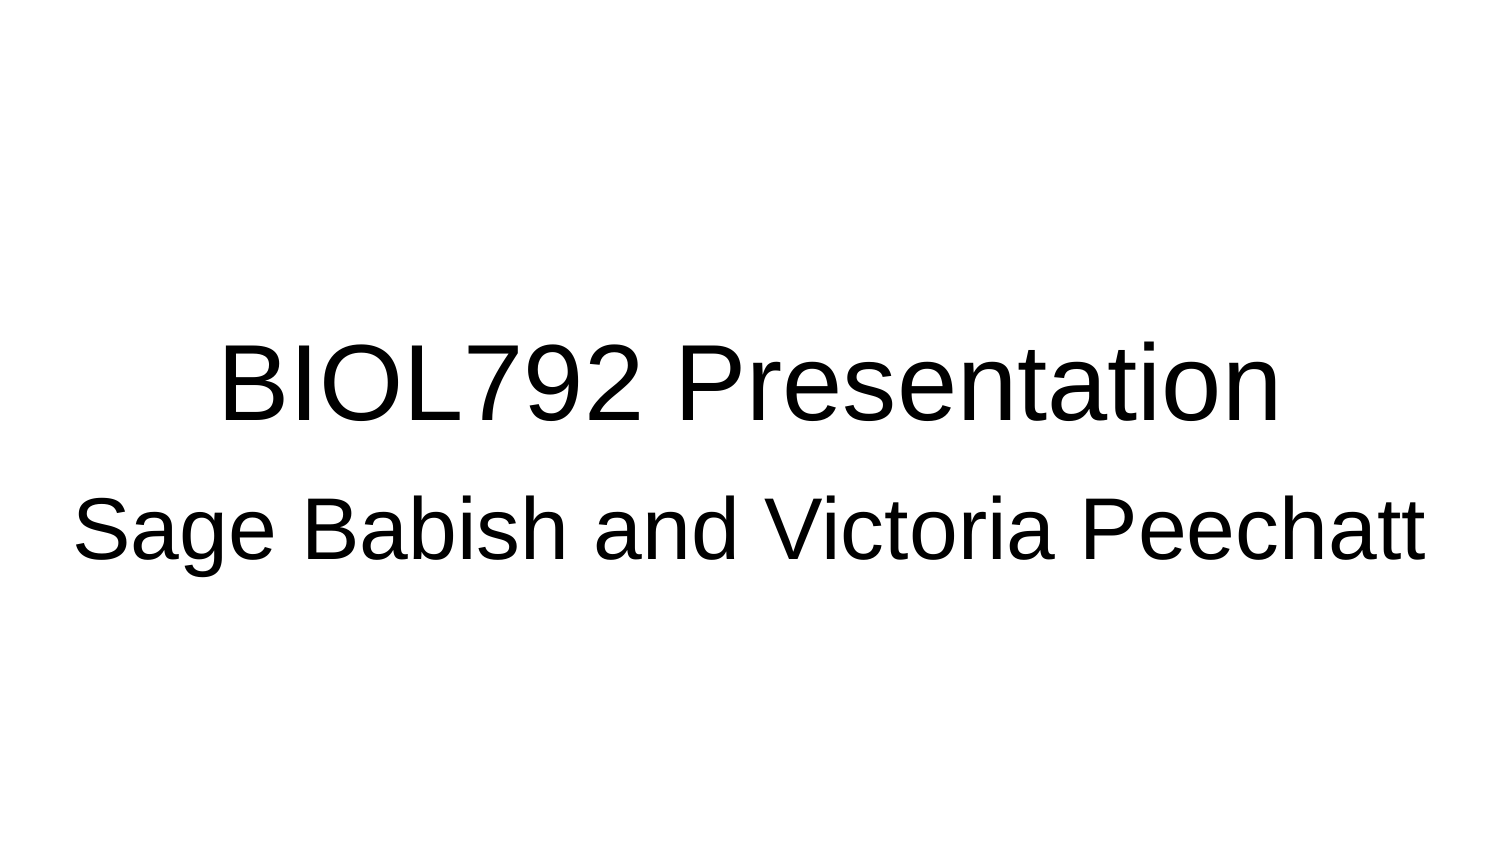

# BIOL792 Presentation
Sage Babish and Victoria Peechatt